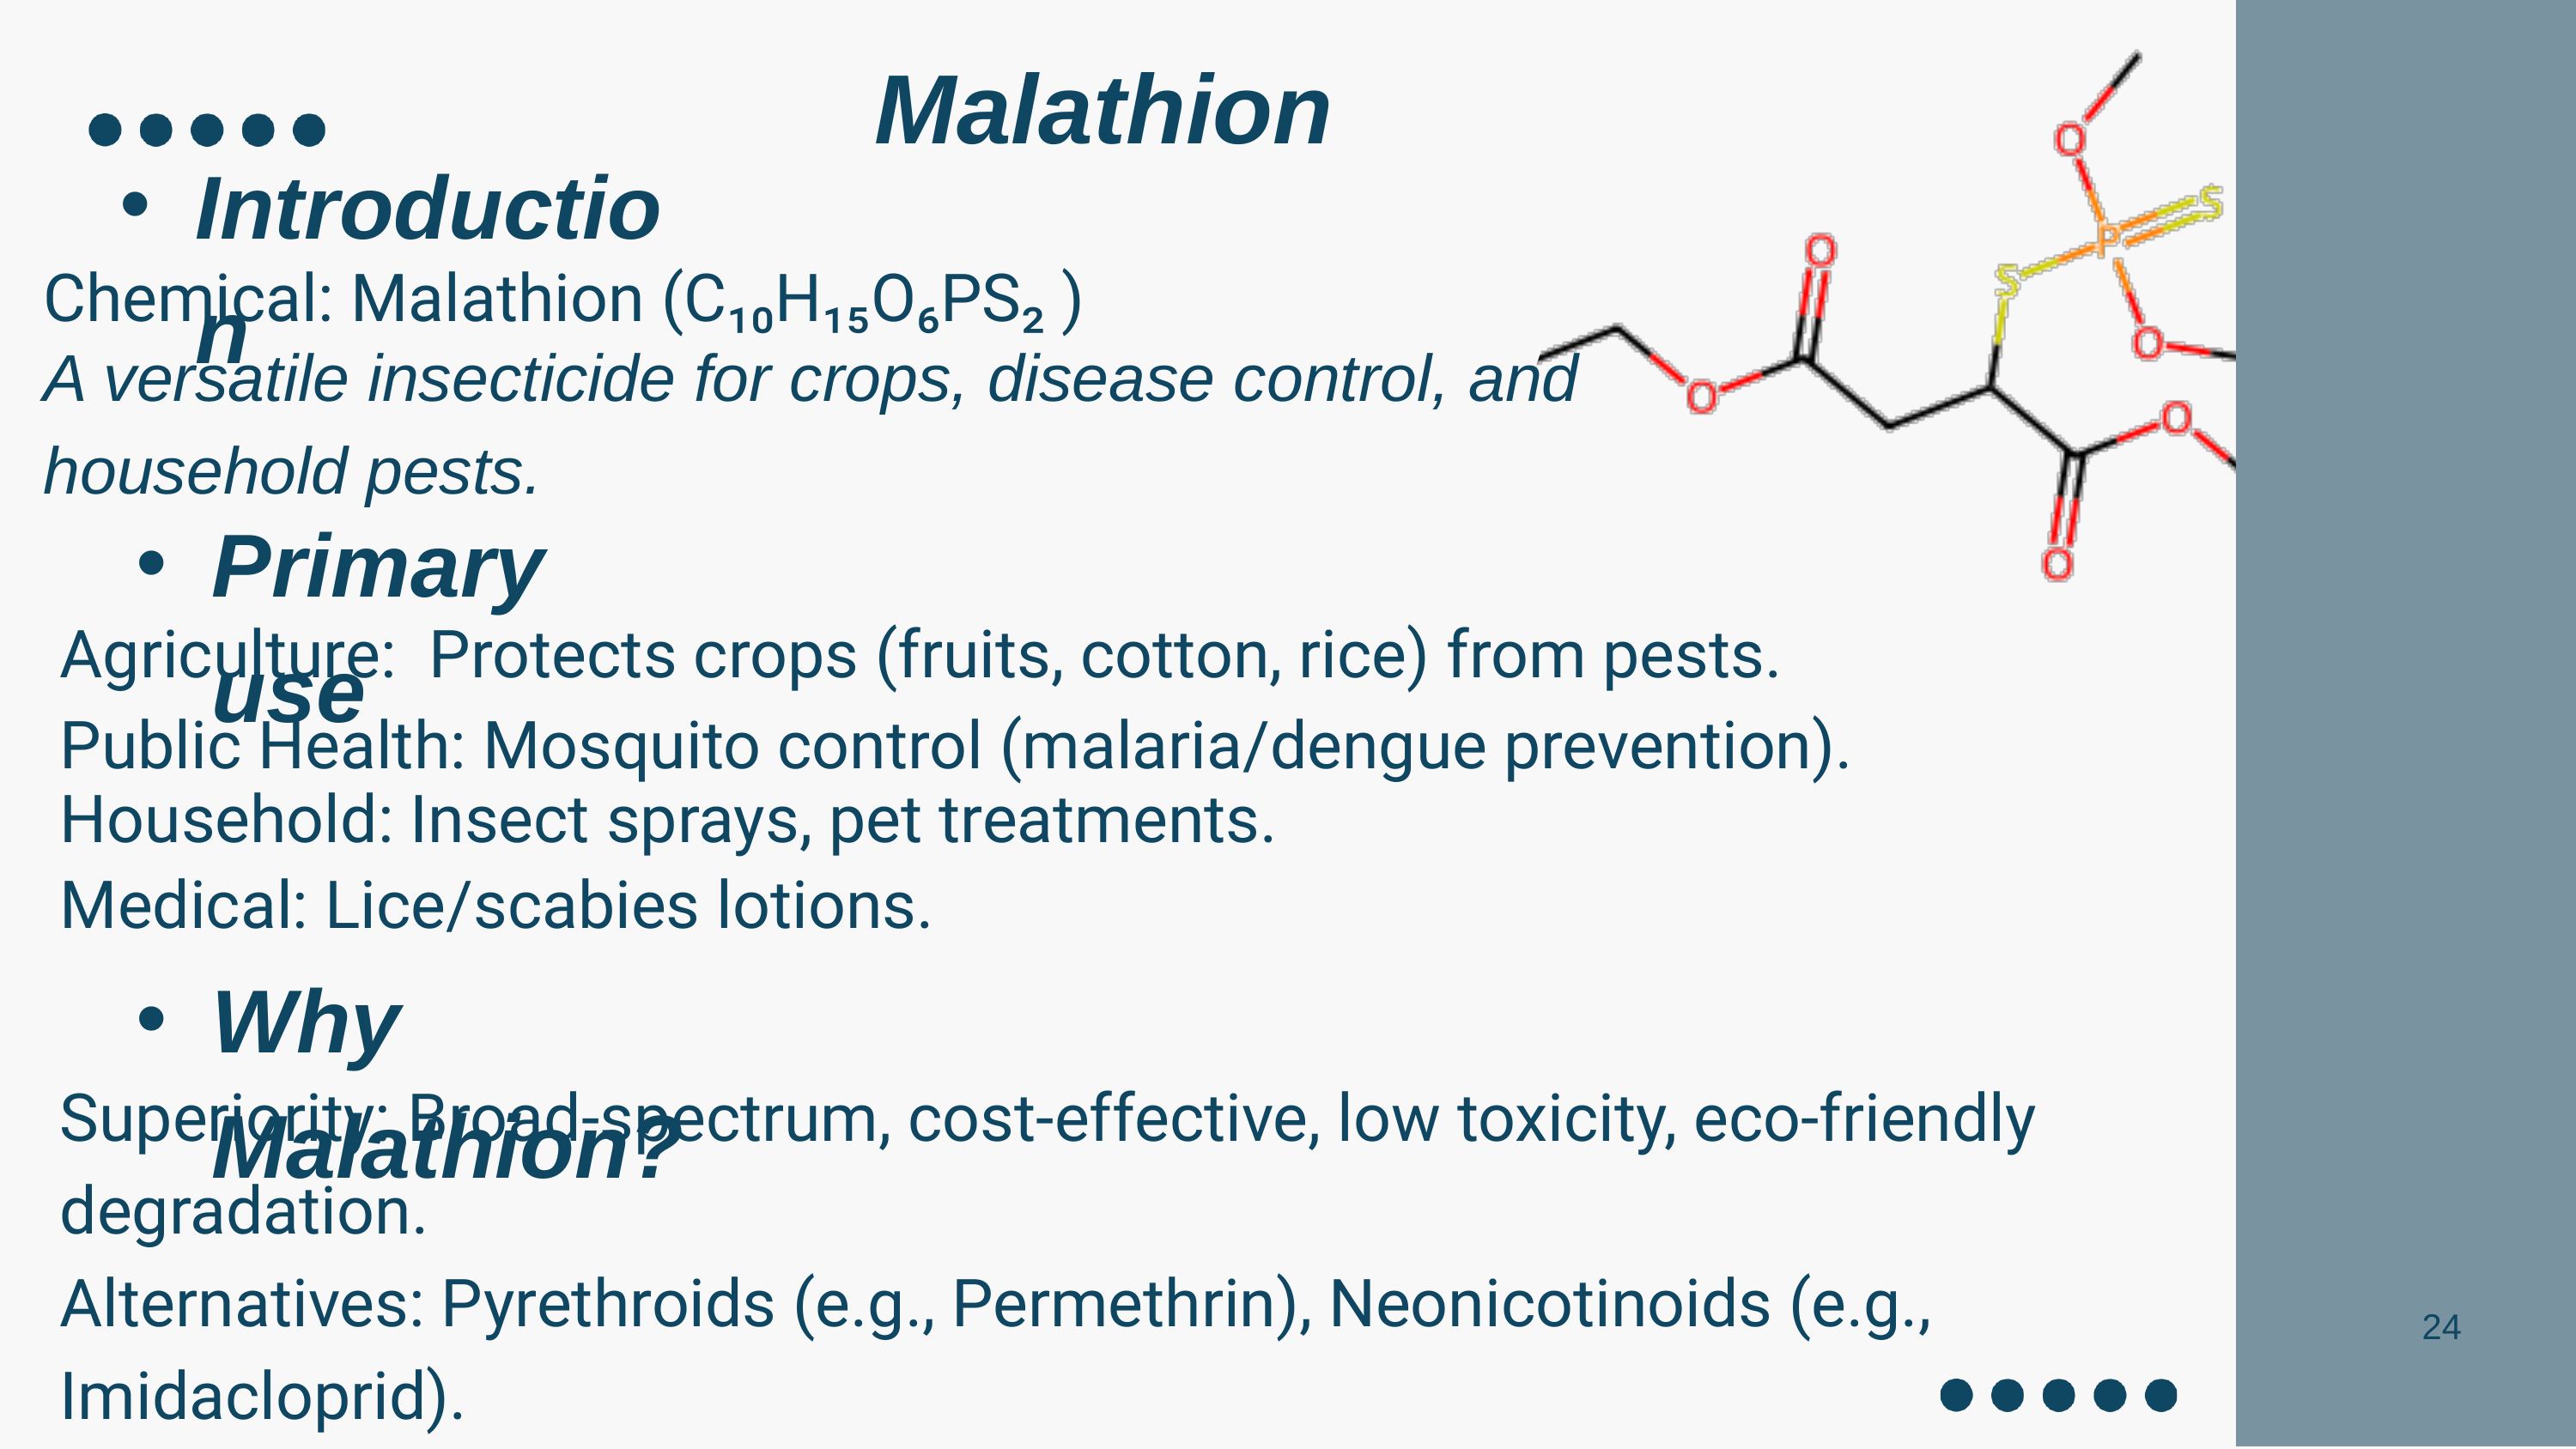

Malathion

Introduction
Chemical: Malathion (C₁₀H₁₅O₆PS₂ )
A versatile insecticide for crops, disease control, and household pests.
Primary use
Agriculture:  Protects crops (fruits, cotton, rice) from pests.
Public Health: Mosquito control (malaria/dengue prevention).

Household: Insect sprays, pet treatments.

Medical: Lice/scabies lotions.

Why Malathion?
Superiority: Broad-spectrum, cost-effective, low toxicity, eco-friendly degradation.
Alternatives: Pyrethroids (e.g., Permethrin), Neonicotinoids (e.g., Imidacloprid).

24